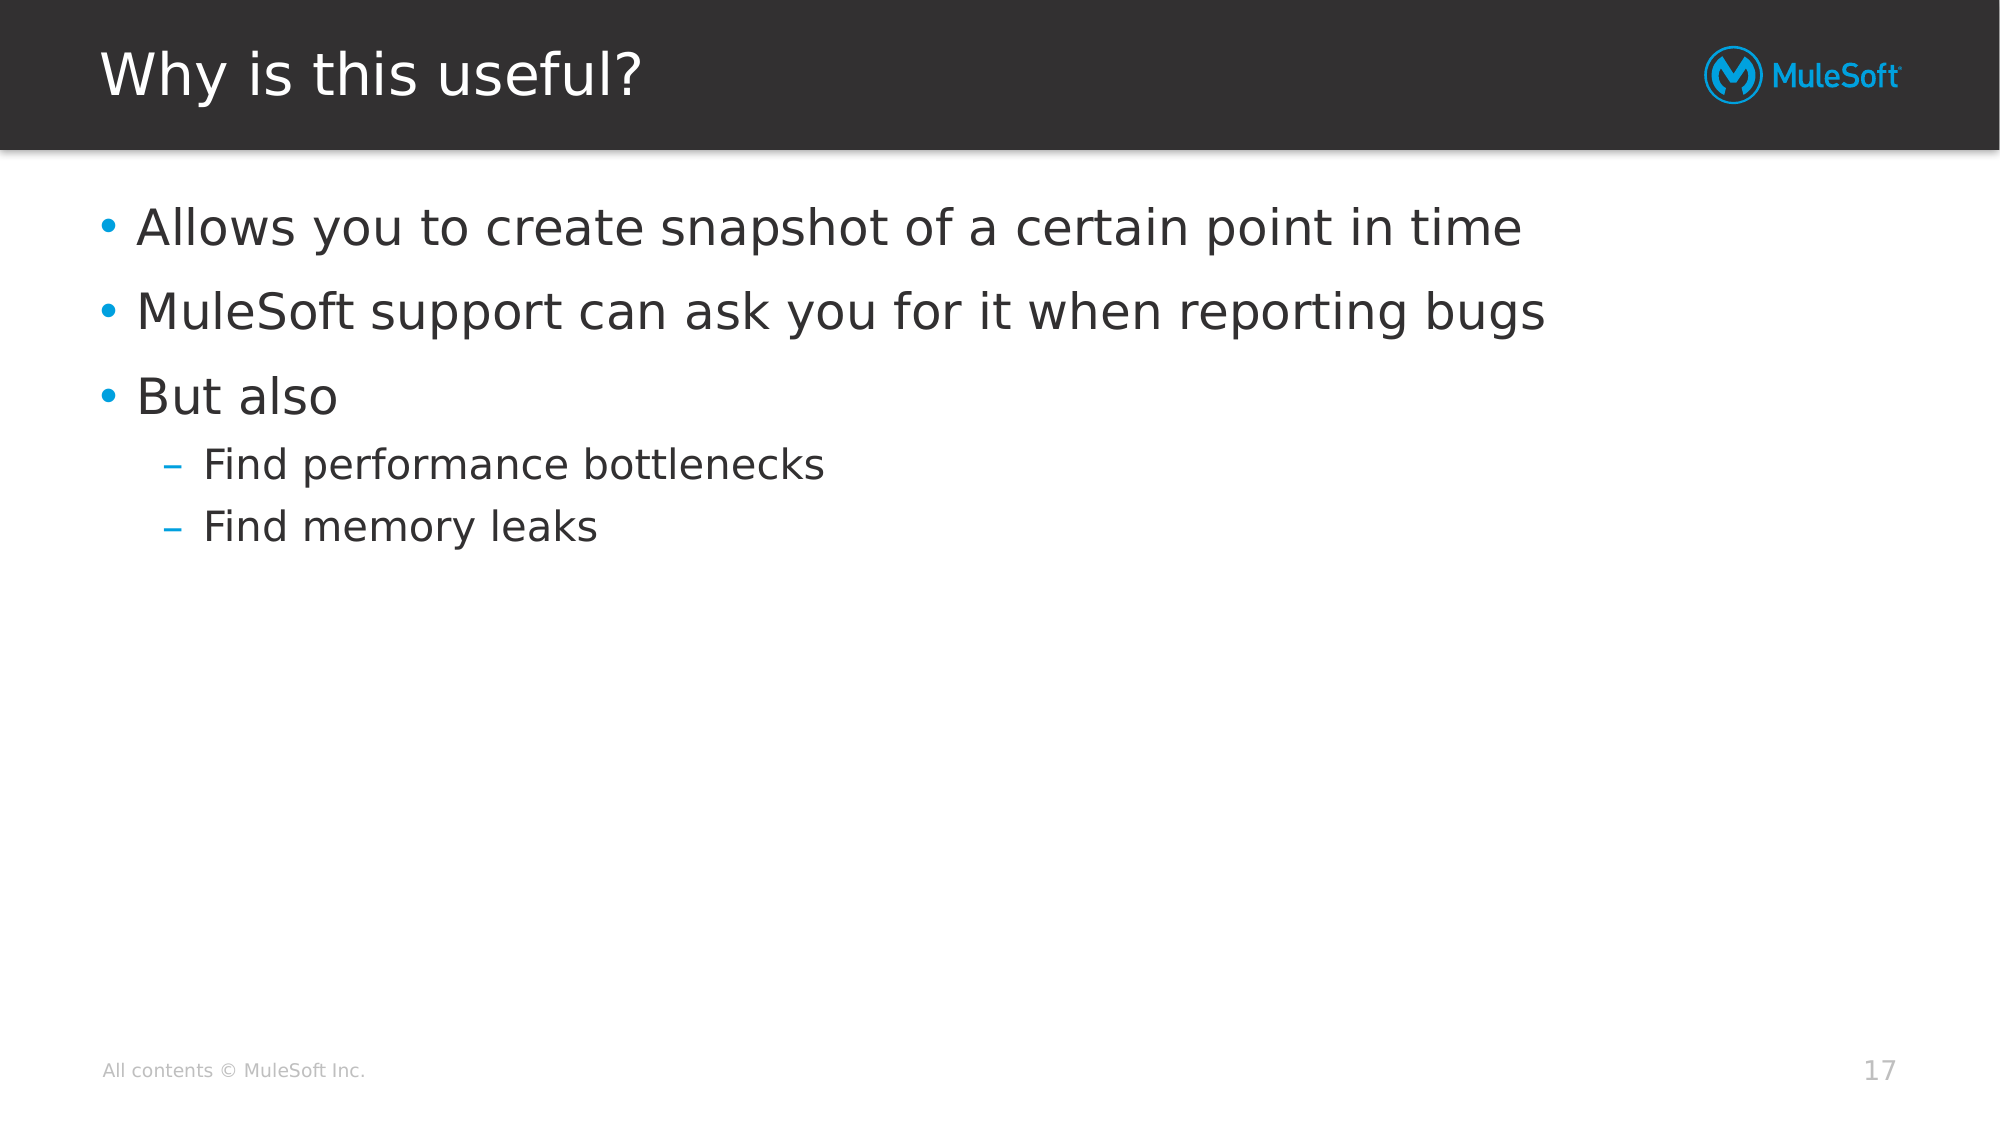

# Why is this useful?
Allows you to create snapshot of a certain point in time
MuleSoft support can ask you for it when reporting bugs
But also
Find performance bottlenecks
Find memory leaks
17